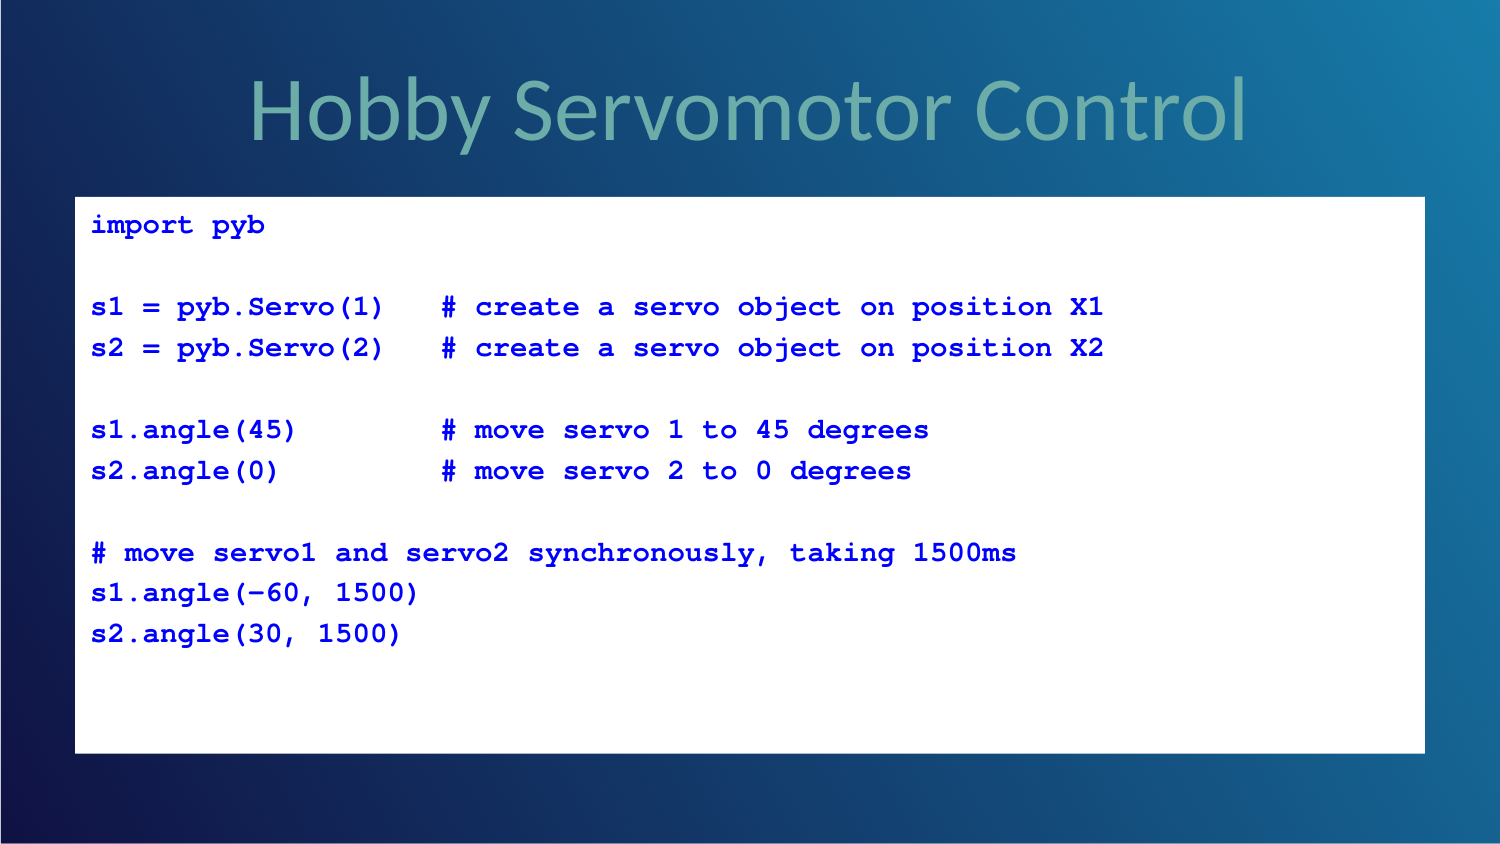

# Hobby Servomotor Control
import pyb

s1 = pyb.Servo(1)   # create a servo object on position X1
s2 = pyb.Servo(2)   # create a servo object on position X2

s1.angle(45)        # move servo 1 to 45 degrees
s2.angle(0)         # move servo 2 to 0 degrees

# move servo1 and servo2 synchronously, taking 1500ms
s1.angle(-60, 1500)
s2.angle(30, 1500)